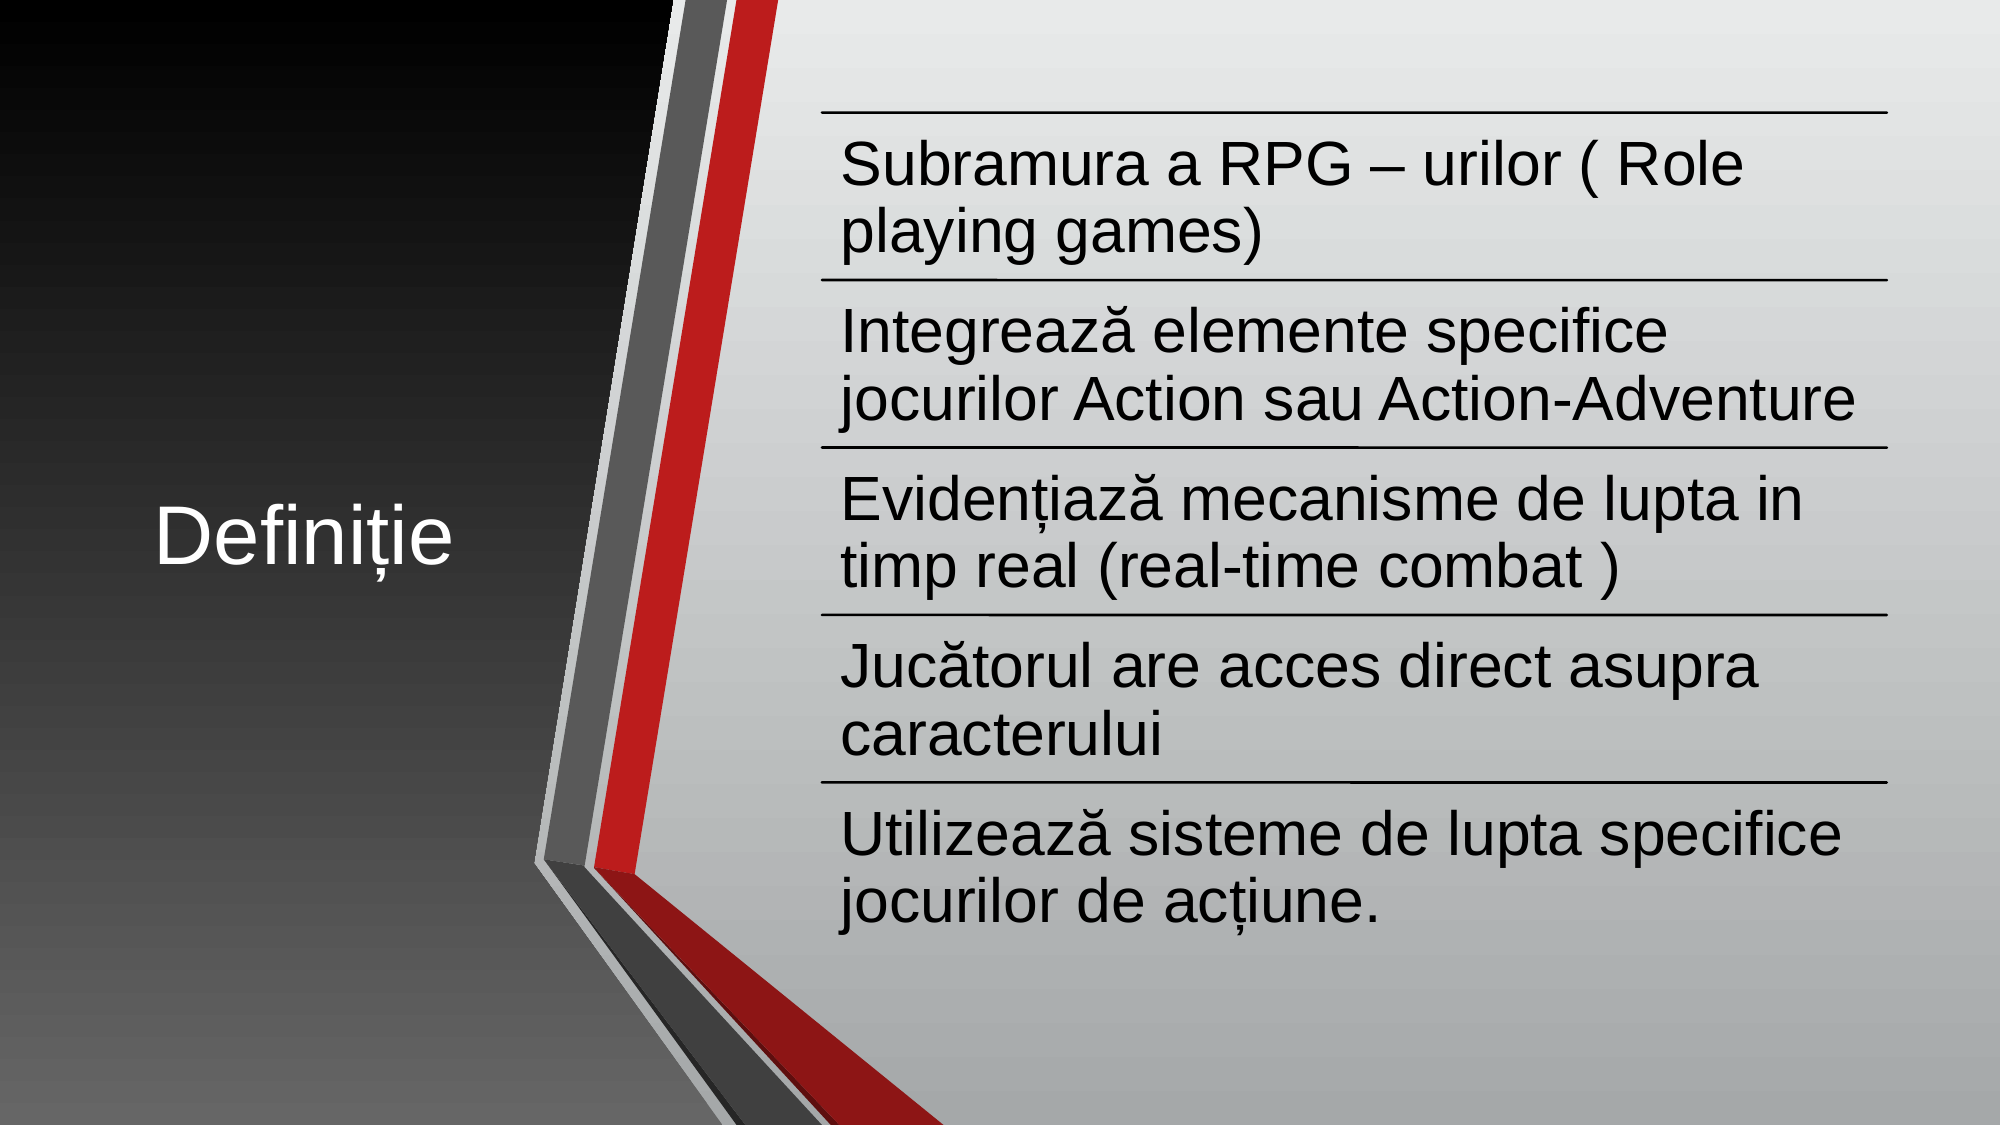

# Definiție
Subramura a RPG – urilor ( Role playing games)
Integrează elemente specifice jocurilor Action sau Action-Adventure
Evidențiază mecanisme de lupta in timp real (real-time combat )
Jucătorul are acces direct asupra caracterului
Utilizează sisteme de lupta specifice jocurilor de acțiune.